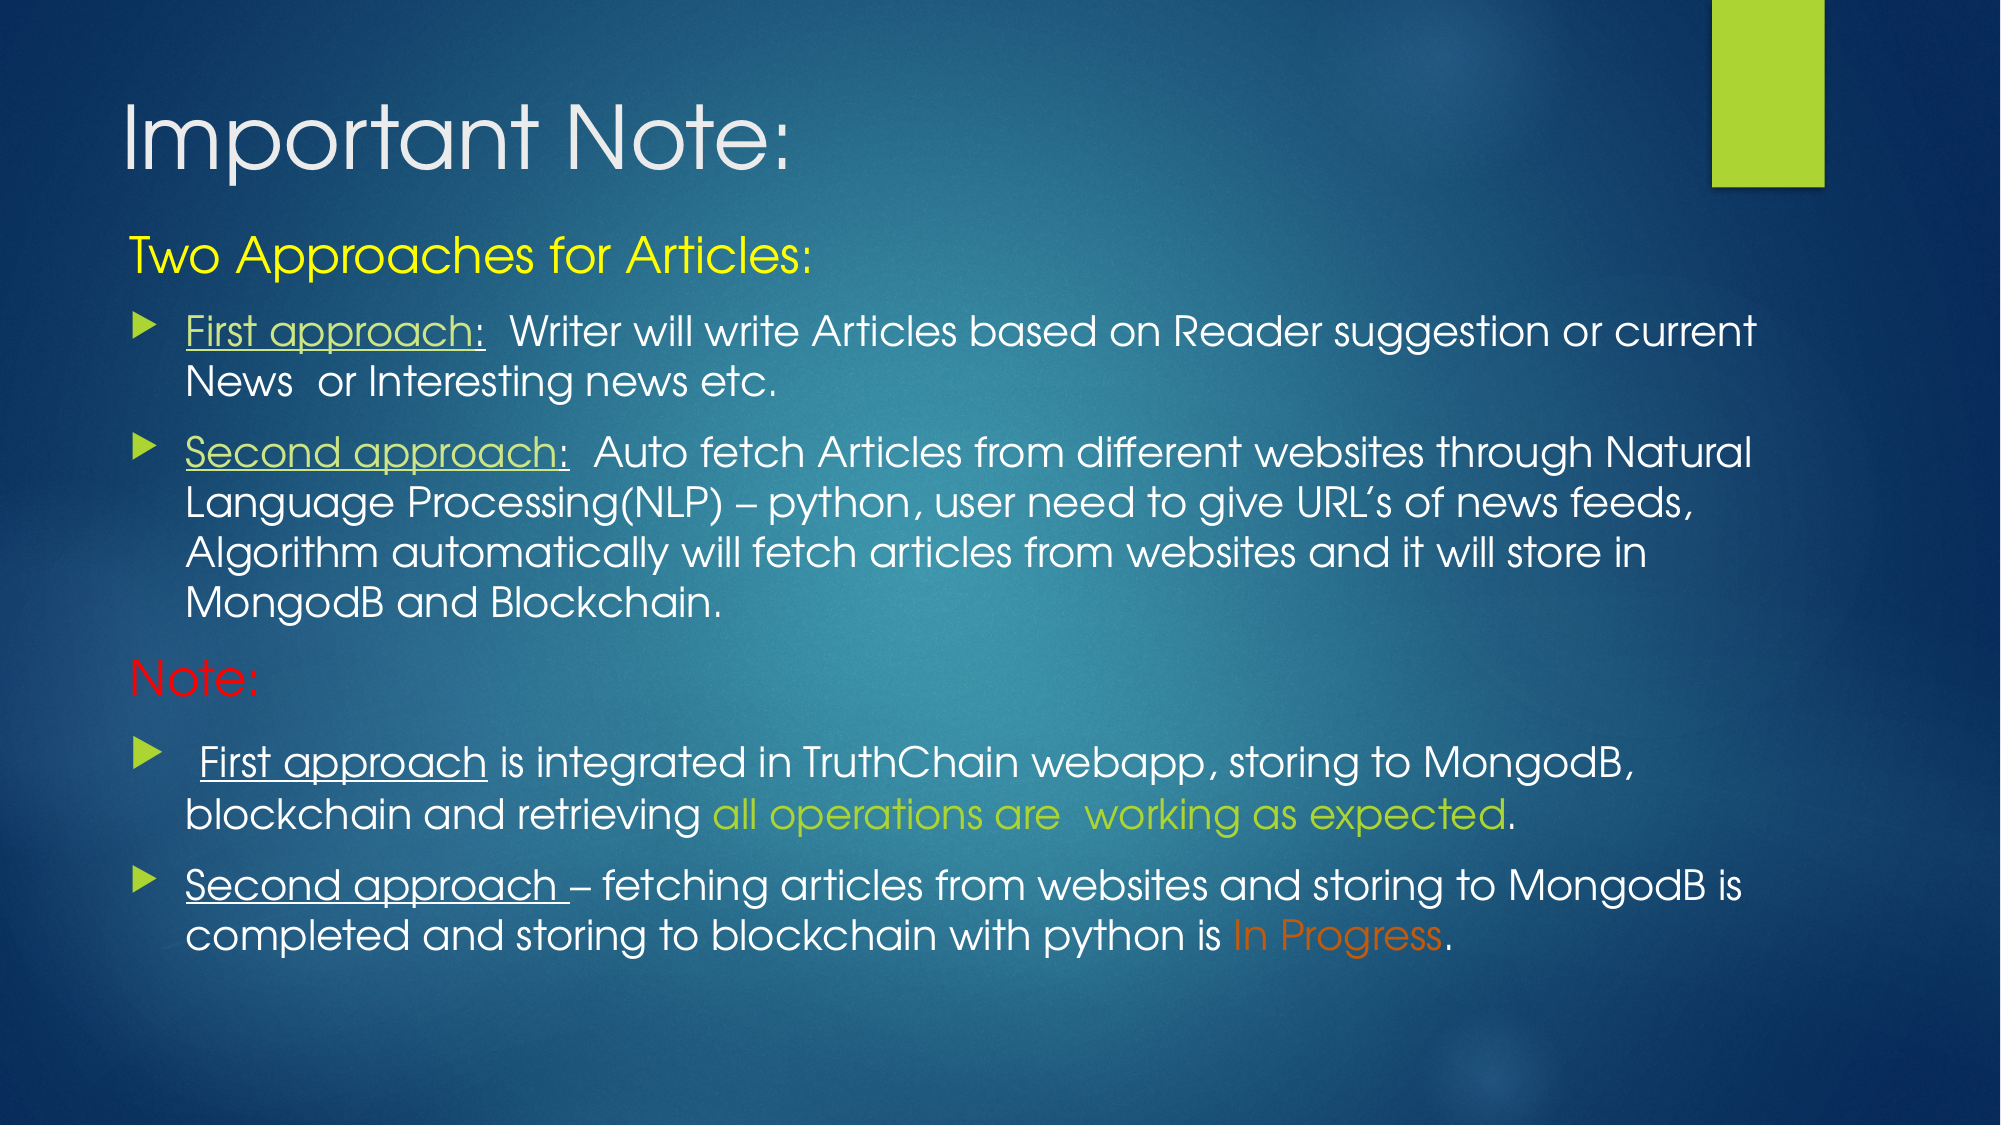

# Important Note:
Two Approaches for Articles:
First approach:  Writer will write Articles based on Reader suggestion or current News  or Interesting news etc.
Second approach:  Auto fetch Articles from different websites through Natural Language Processing(NLP) – python, user need to give URL’s of news feeds, Algorithm automatically will fetch articles from websites and it will store in MongodB and Blockchain.
Note:
 First approach is integrated in TruthChain webapp, storing to MongodB, blockchain and retrieving all operations are  working as expected.
Second approach – fetching articles from websites and storing to MongodB is completed and storing to blockchain with python is In Progress.